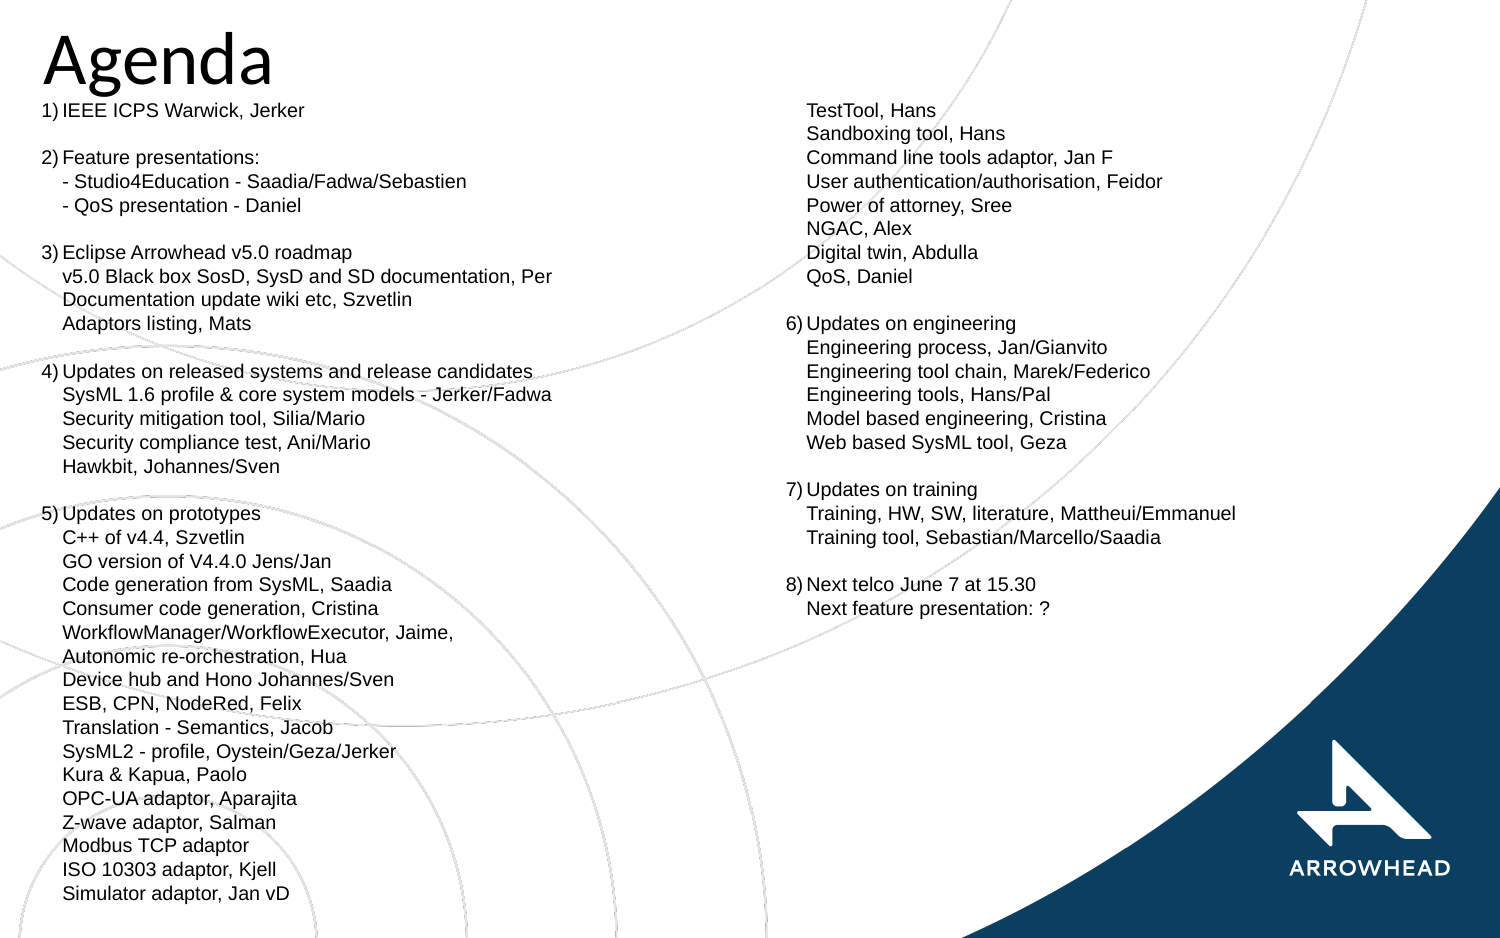

# Agenda
2
IEEE ICPS Warwick, Jerker
Feature presentations:
- Studio4Education - Saadia/Fadwa/Sebastien
- QoS presentation - Daniel
Eclipse Arrowhead v5.0 roadmap
v5.0 Black box SosD, SysD and SD documentation, Per
Documentation update wiki etc, Szvetlin
Adaptors listing, Mats
Updates on released systems and release candidates
SysML 1.6 profile & core system models - Jerker/Fadwa
Security mitigation tool, Silia/Mario
Security compliance test, Ani/Mario
Hawkbit, Johannes/Sven
Updates on prototypes
C++ of v4.4, Szvetlin
GO version of V4.4.0 Jens/Jan
Code generation from SysML, Saadia
Consumer code generation, Cristina
WorkflowManager/WorkflowExecutor, Jaime,
Autonomic re-orchestration, Hua
Device hub and Hono Johannes/Sven
ESB, CPN, NodeRed, Felix
Translation - Semantics, Jacob
SysML2 - profile, Oystein/Geza/Jerker
Kura & Kapua, Paolo
OPC-UA adaptor, Aparajita
Z-wave adaptor, Salman
Modbus TCP adaptor
ISO 10303 adaptor, Kjell
Simulator adaptor, Jan vD
TestTool, Hans
Sandboxing tool, Hans
Command line tools adaptor, Jan F
User authentication/authorisation, Feidor
Power of attorney, Sree
NGAC, Alex
Digital twin, Abdulla
QoS, Daniel
Updates on engineering
Engineering process, Jan/Gianvito
Engineering tool chain, Marek/Federico
Engineering tools, Hans/Pal
Model based engineering, Cristina
Web based SysML tool, Geza
Updates on training
Training, HW, SW, literature, Mattheui/Emmanuel
Training tool, Sebastian/Marcello/Saadia
Next telco June 7 at 15.30
Next feature presentation: ?